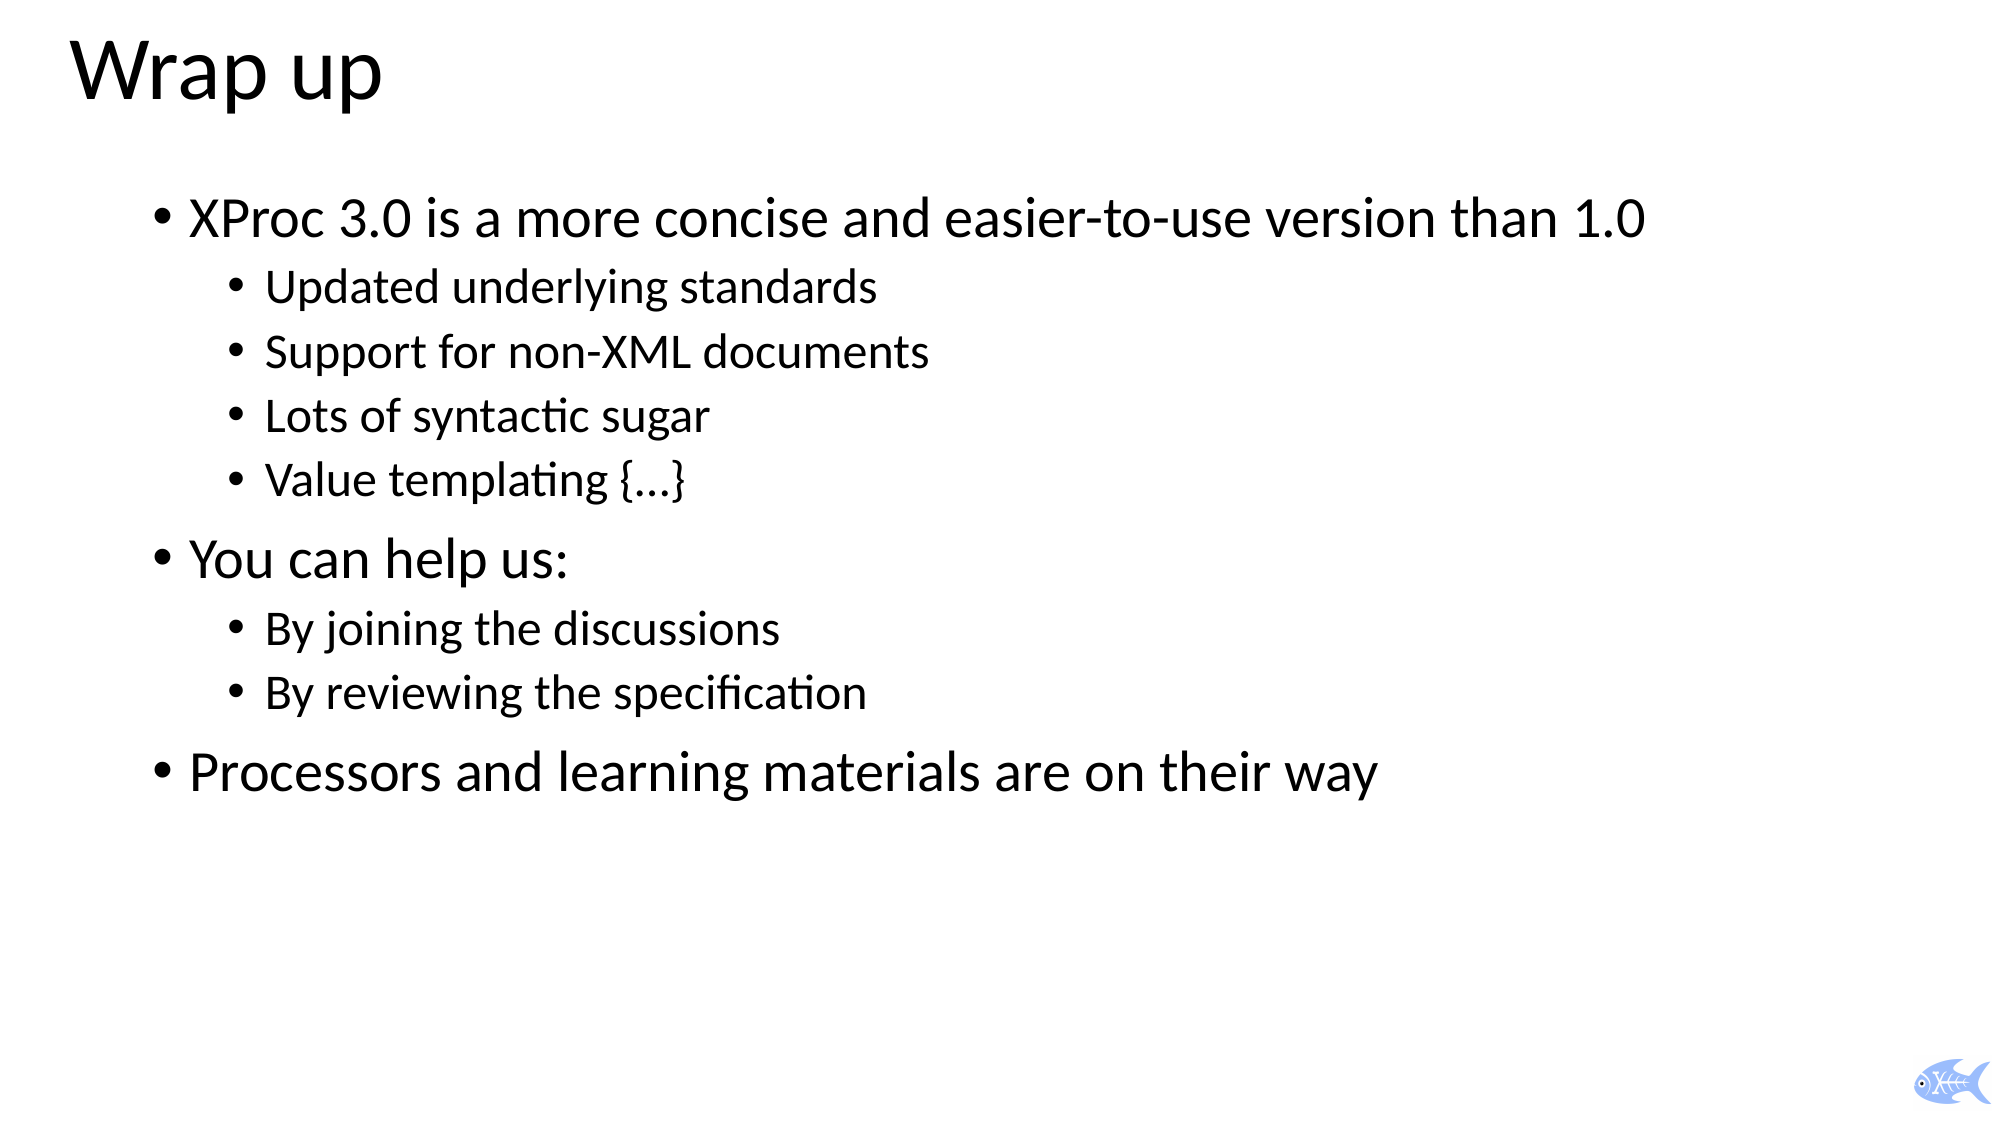

# Wrap up
XProc 3.0 is a more concise and easier-to-use version than 1.0
Updated underlying standards
Support for non-XML documents
Lots of syntactic sugar
Value templating {…}
You can help us:
By joining the discussions
By reviewing the specification
Processors and learning materials are on their way